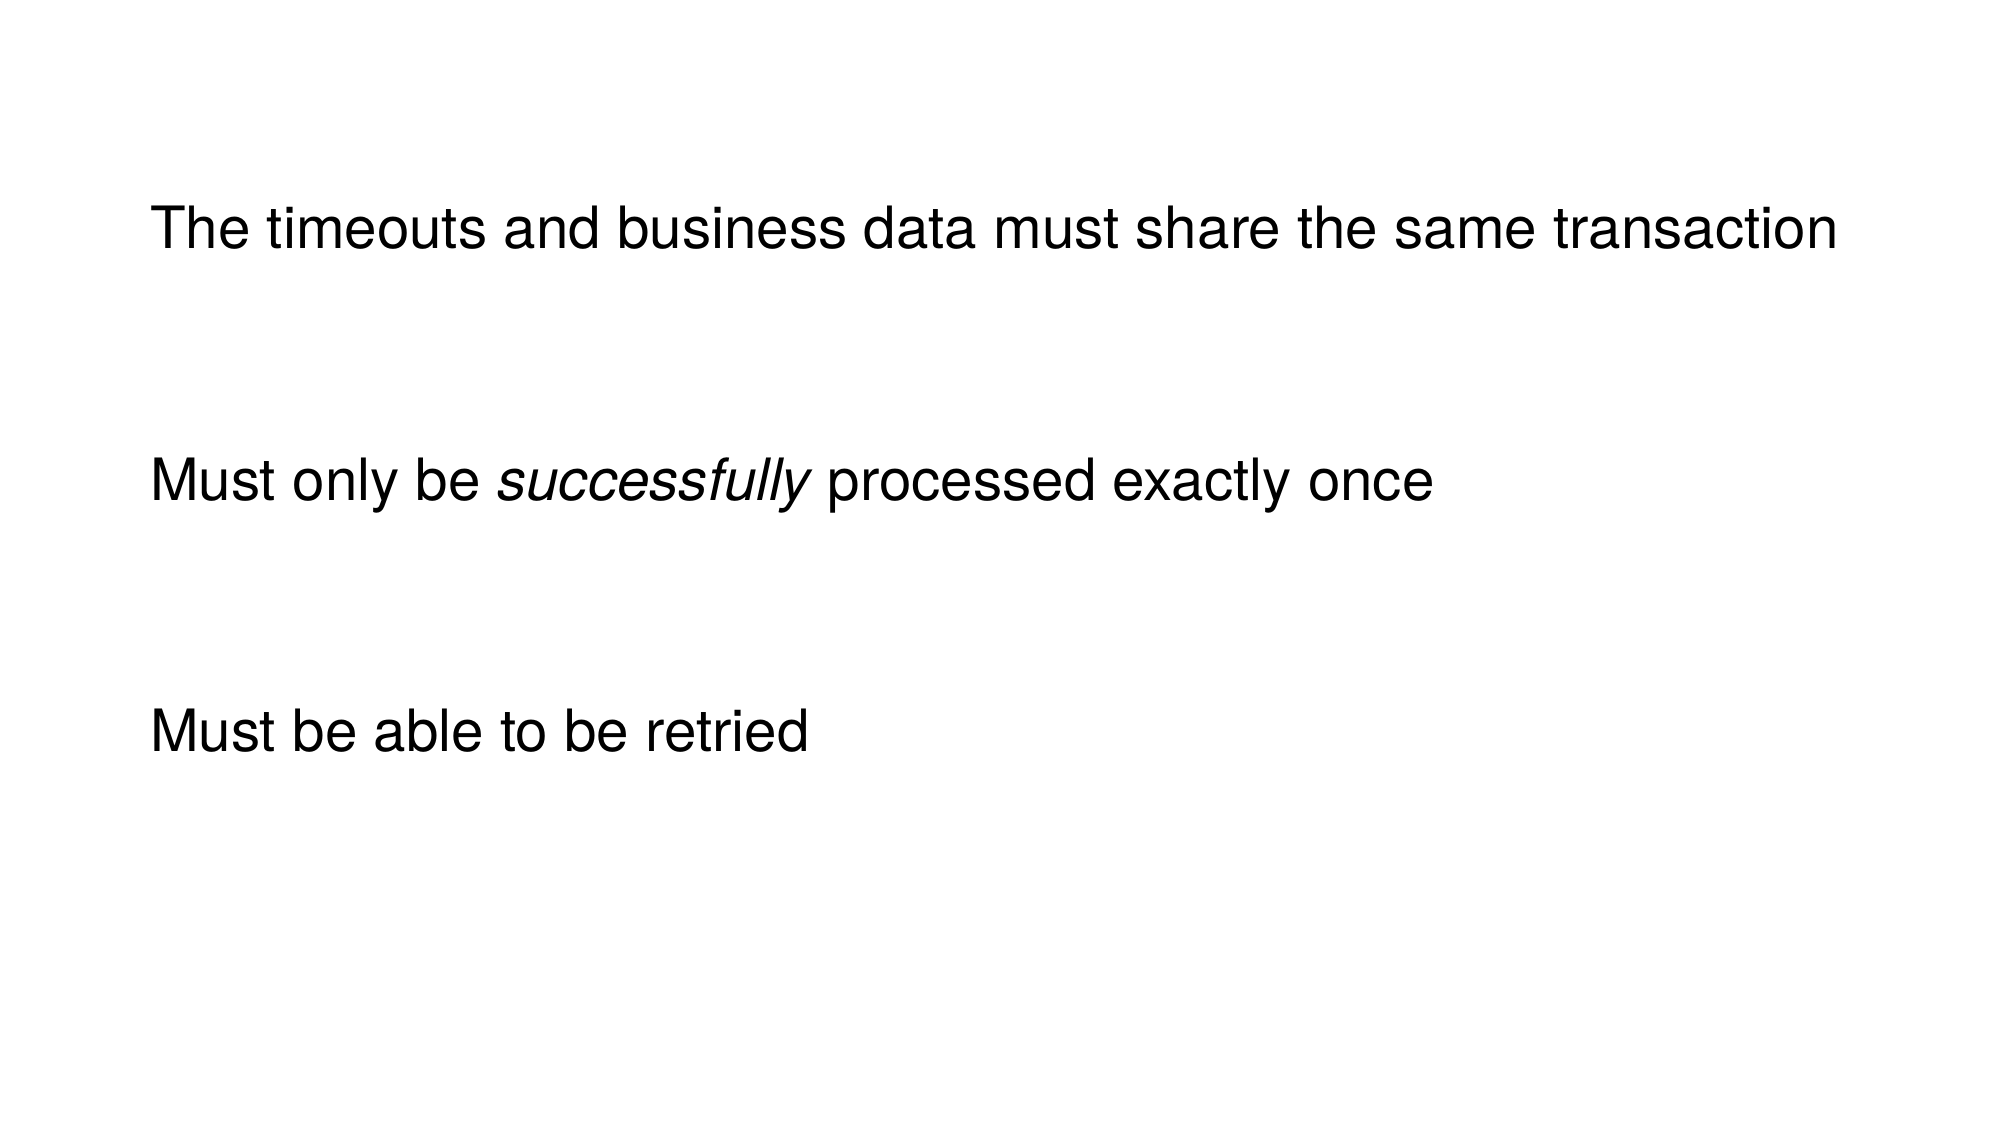

The timeouts and business data must share the same transaction

Must only be successfully processed exactly once

Must be able to be retried